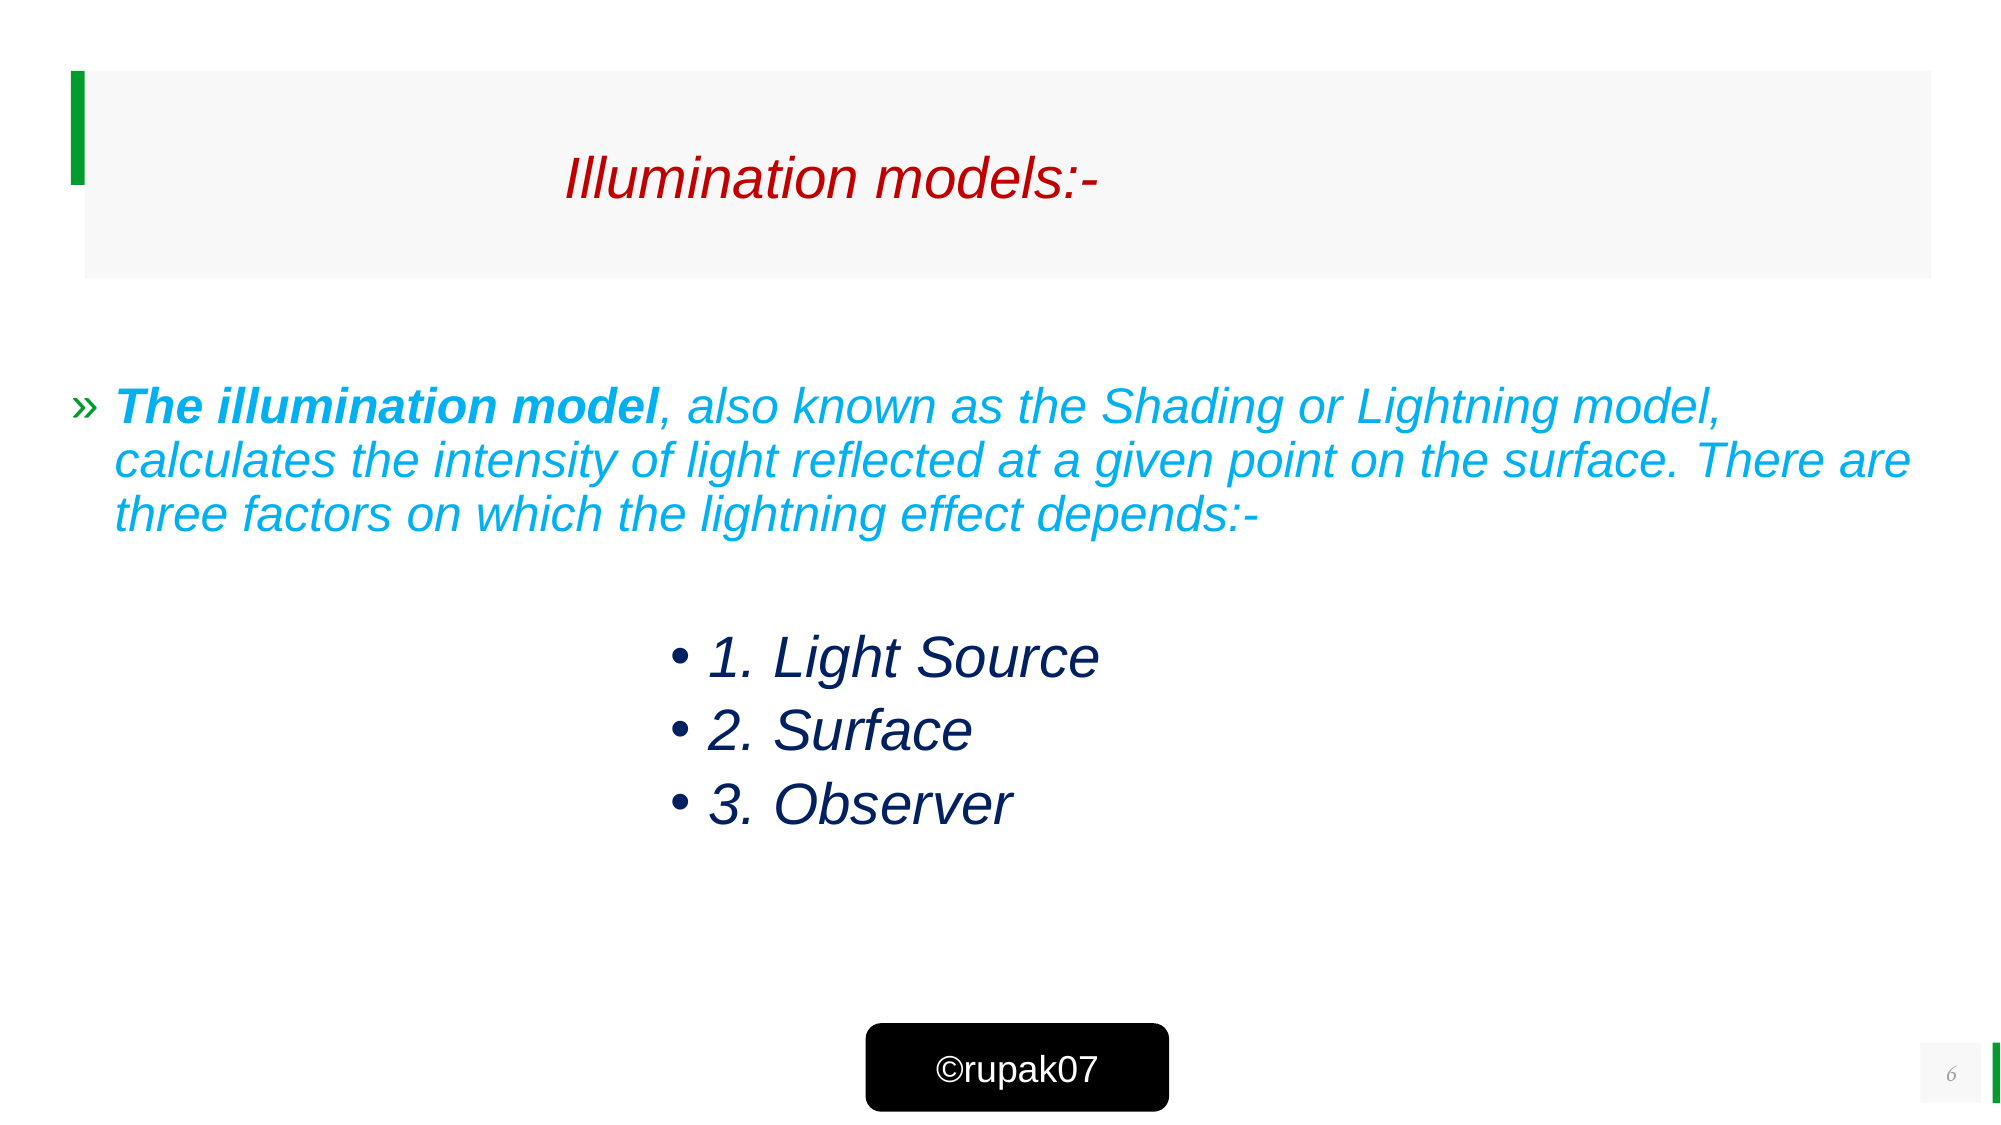

# Illumination models:-
The illumination model, also known as the Shading or Lightning model, calculates the intensity of light reflected at a given point on the surface. There are three factors on which the lightning effect depends:-

1. Light Source
2. Surface
3. Observer
6